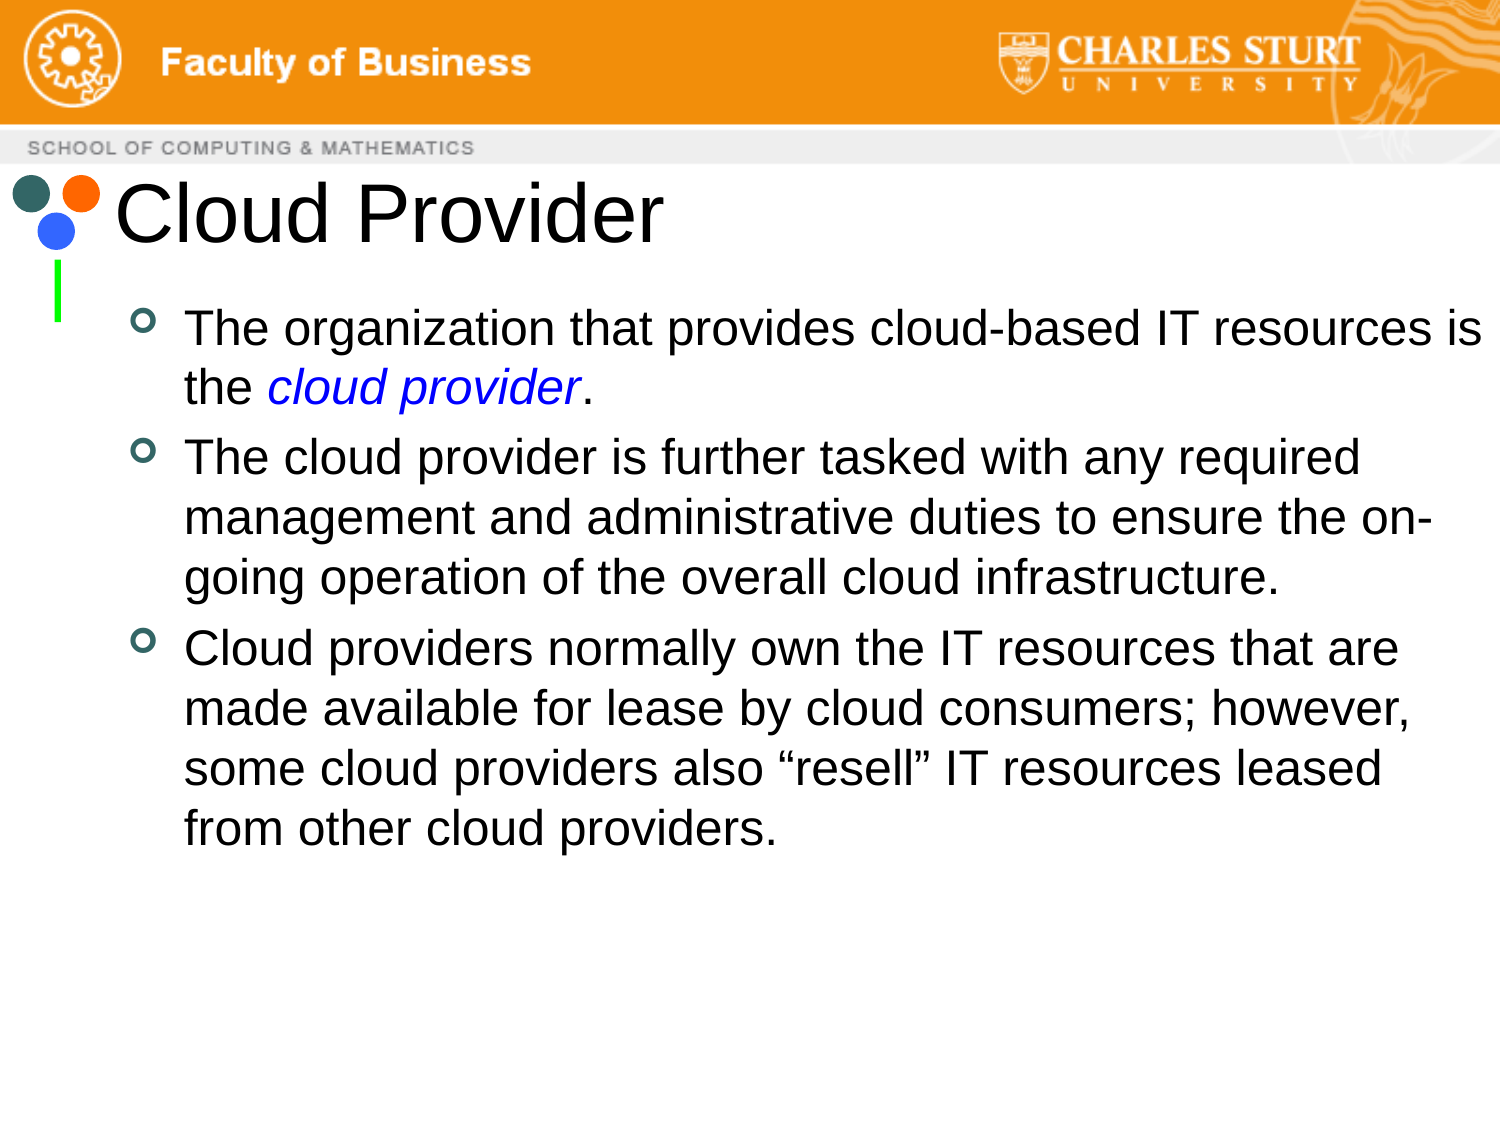

# Cloud Provider
The organization that provides cloud-based IT resources is the cloud provider.
The cloud provider is further tasked with any required management and administrative duties to ensure the on-going operation of the overall cloud infrastructure.
Cloud providers normally own the IT resources that are made available for lease by cloud consumers; however, some cloud providers also “resell” IT resources leased from other cloud providers.